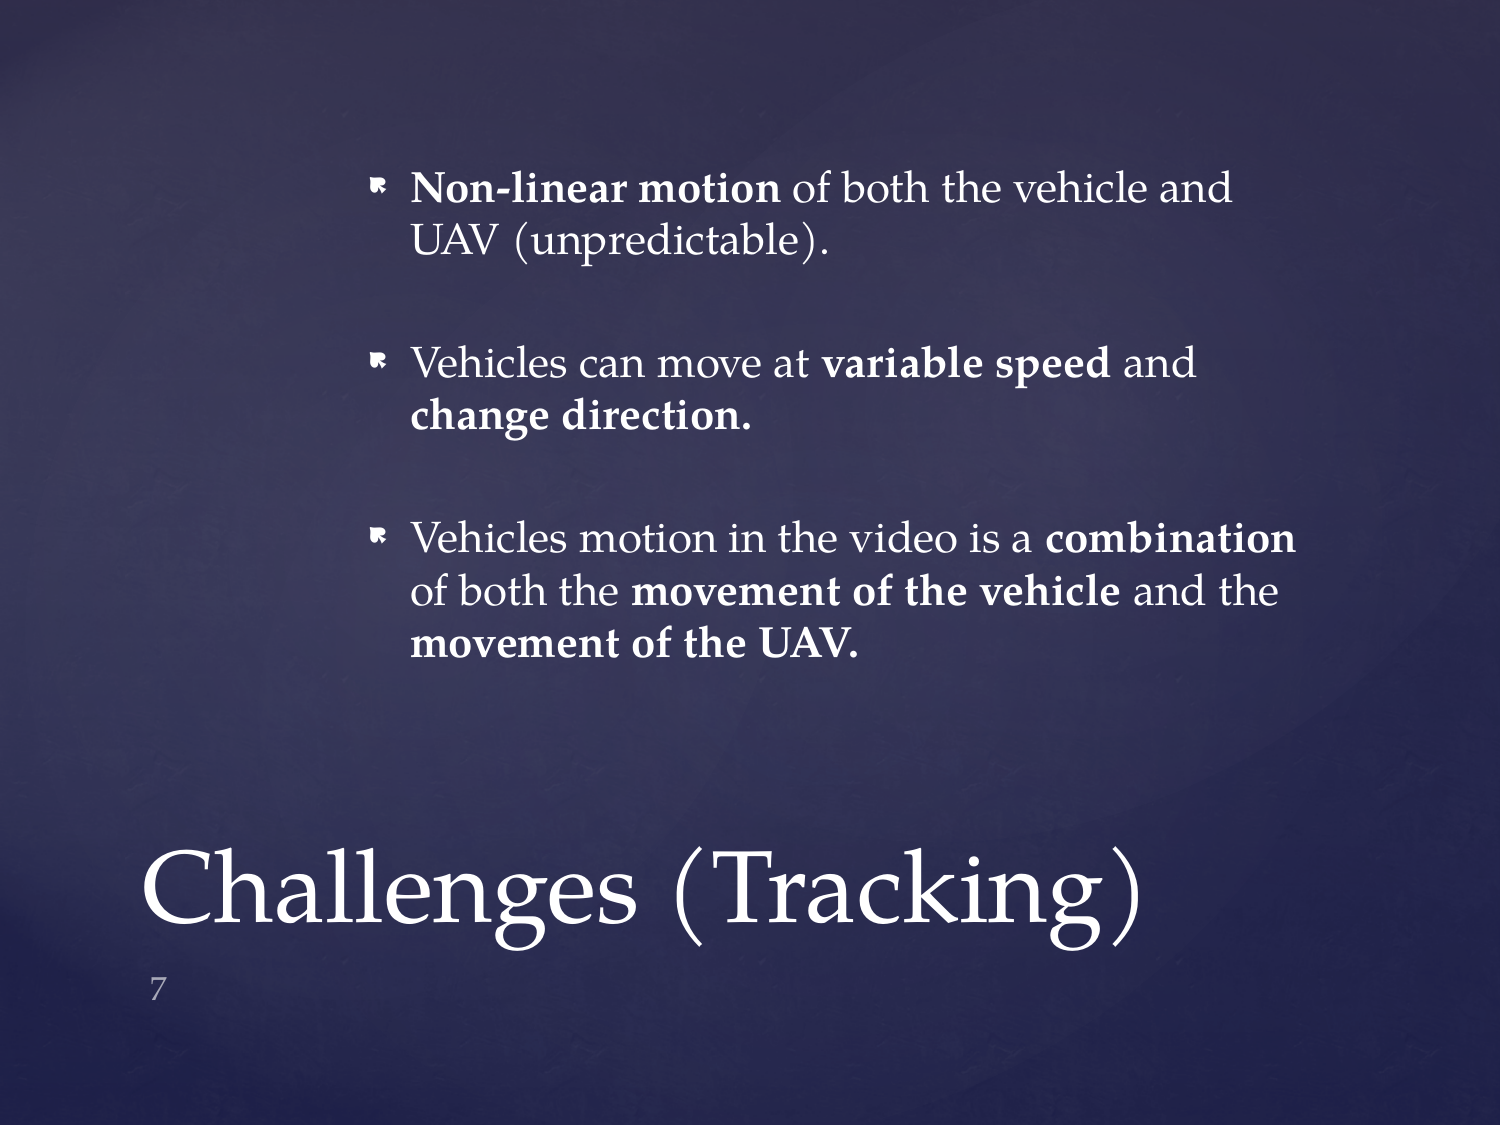

Non-linear motion of both the vehicle and UAV (unpredictable).

Vehicles can move at variable speed and change direction.

Vehicles motion in the video is a combination of both the movement of the vehicle and the movement of the UAV.
# Challenges (Tracking)
7